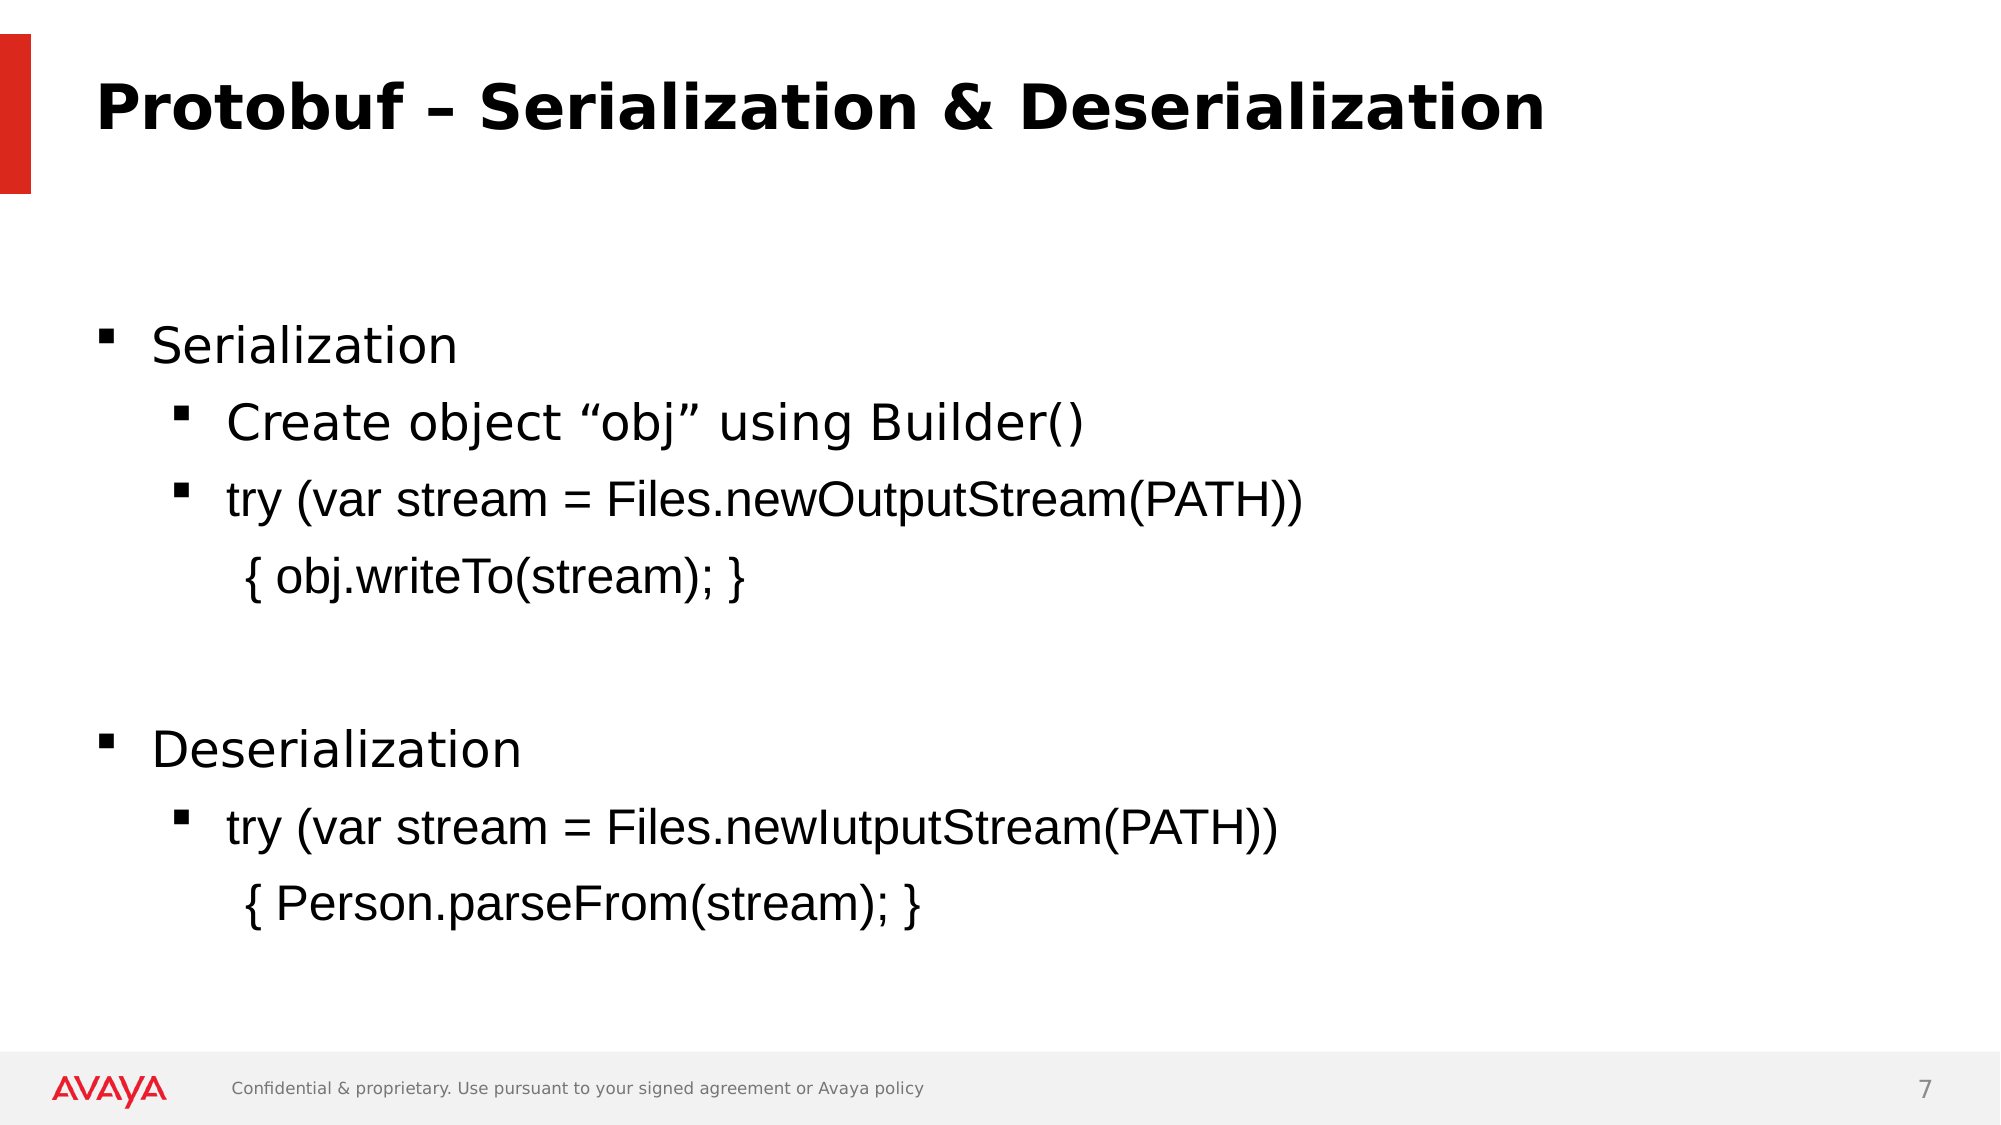

# Protobuf – Serialization & Deserialization
Serialization
Create object “obj” using Builder()
try (var stream = Files.newOutputStream(PATH))
{ obj.writeTo(stream); }

Deserialization
try (var stream = Files.newIutputStream(PATH))
{ Person.parseFrom(stream); }